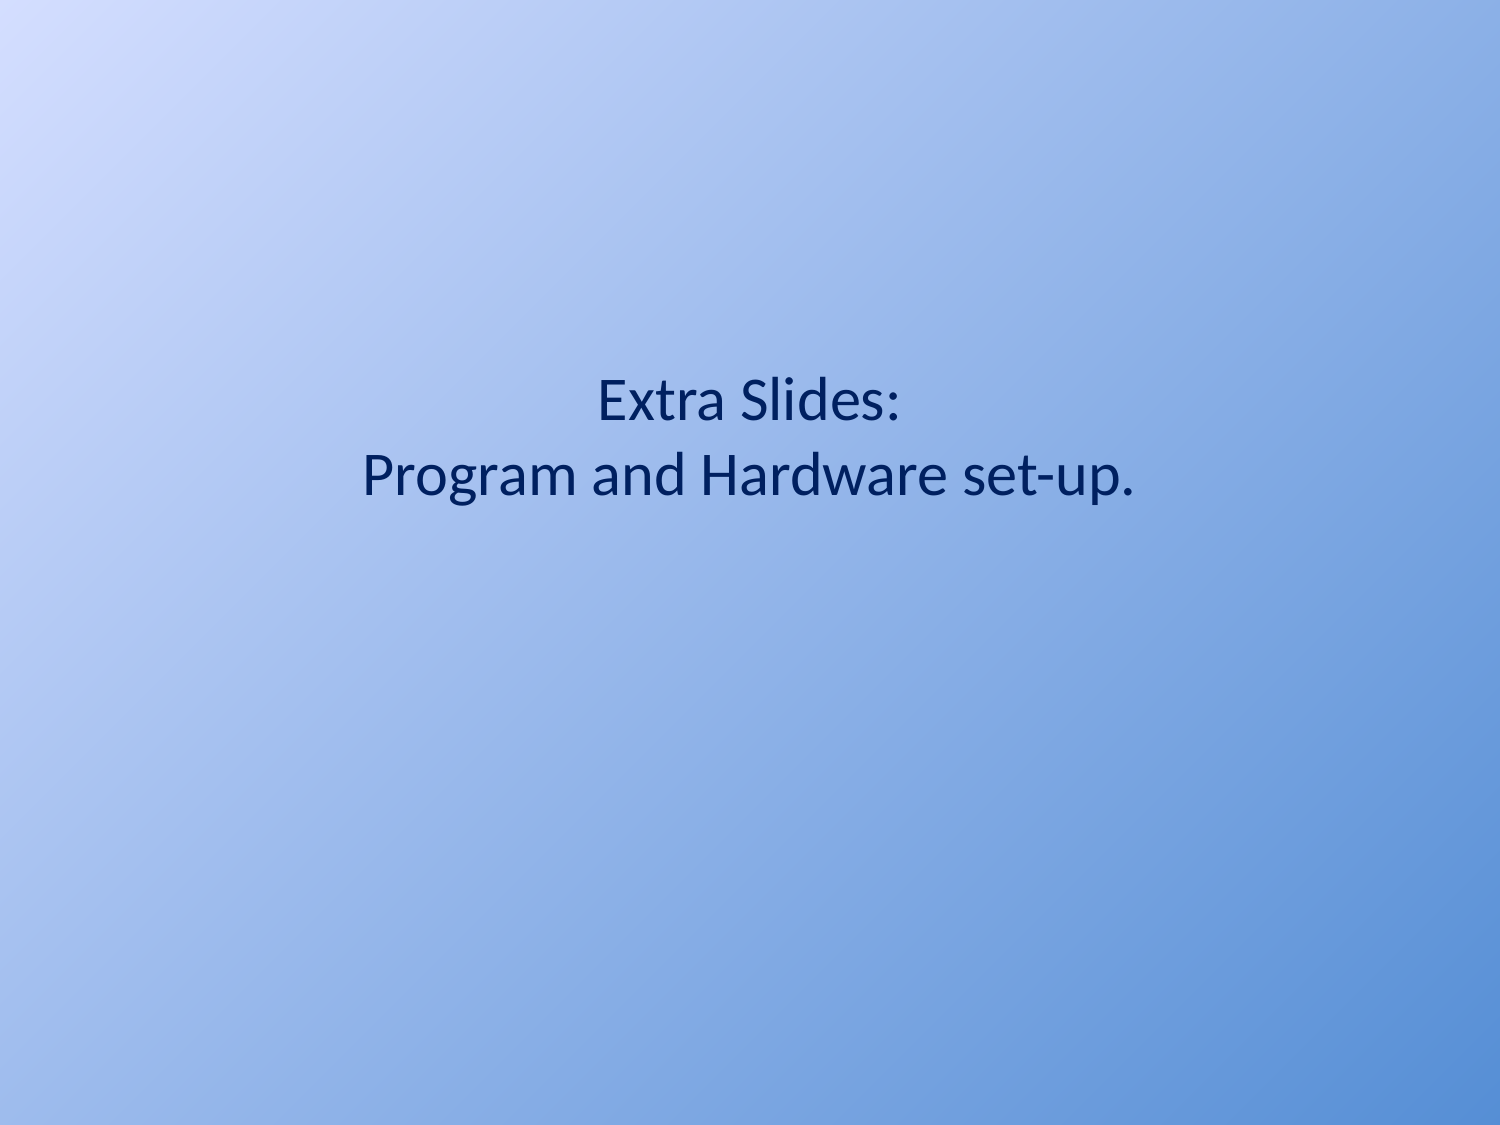

# Extra Slides: Program and Hardware set-up.